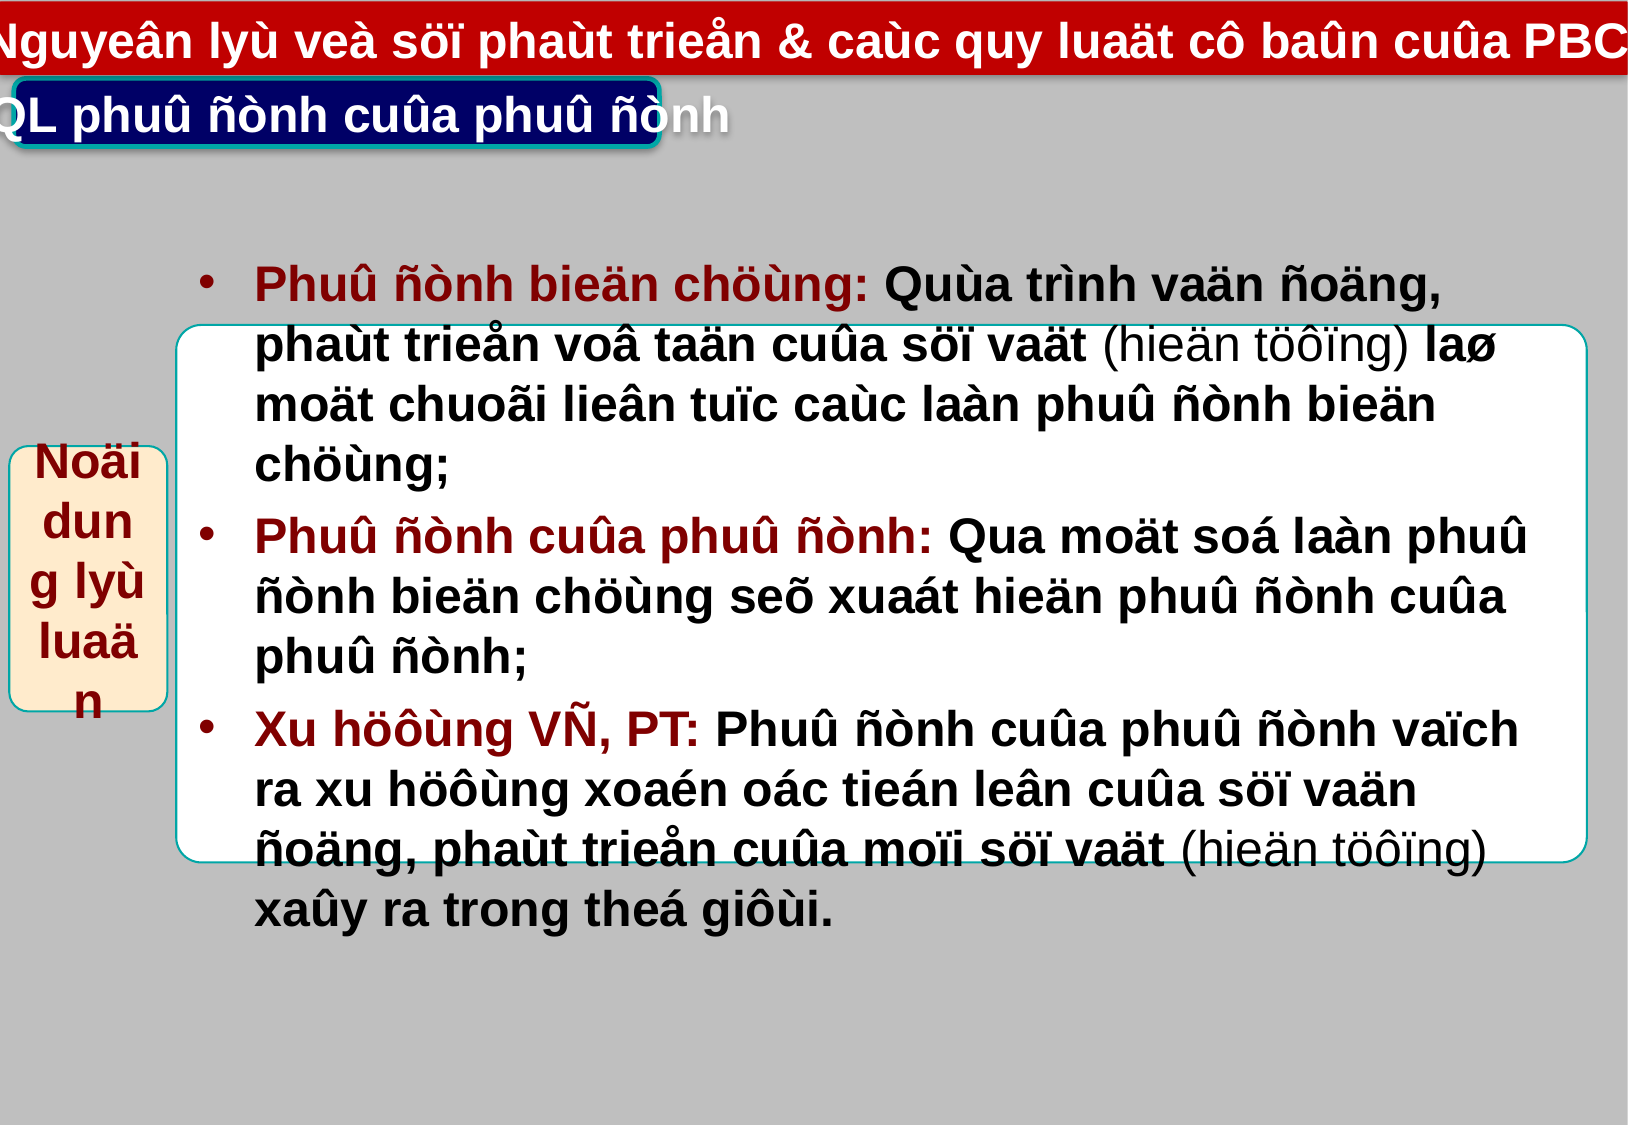

2. Nguyeân lyù veà söï phaùt trieån & caùc quy luaät cô baûn cuûa PBCDV
d) QL phuû ñònh cuûa phuû ñònh
Phuû ñònh bieän chöùng: Quùa trình vaän ñoäng, phaùt trieån voâ taän cuûa söï vaät (hieän töôïng) laø moät chuoãi lieân tuïc caùc laàn phuû ñònh bieän chöùng;
Phuû ñònh cuûa phuû ñònh: Qua moät soá laàn phuû ñònh bieän chöùng seõ xuaát hieän phuû ñònh cuûa phuû ñònh;
Xu höôùng VÑ, PT: Phuû ñònh cuûa phuû ñònh vaïch ra xu höôùng xoaén oác tieán leân cuûa söï vaän ñoäng, phaùt trieån cuûa moïi söï vaät (hieän töôïng) xaûy ra trong theá giôùi.
Noäi dung lyù luaän